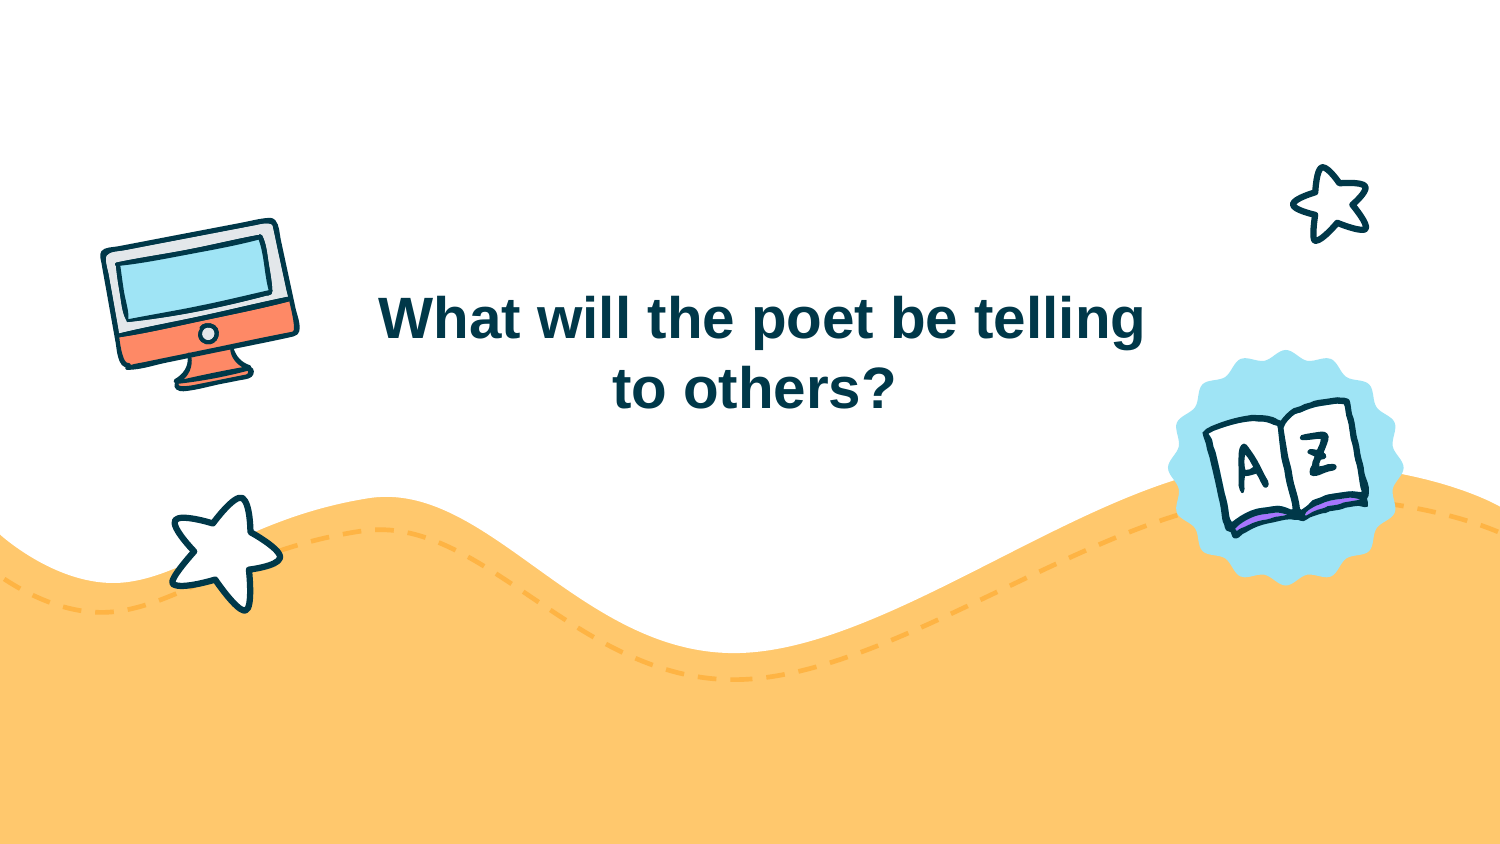

# What will the poet be telling to others?